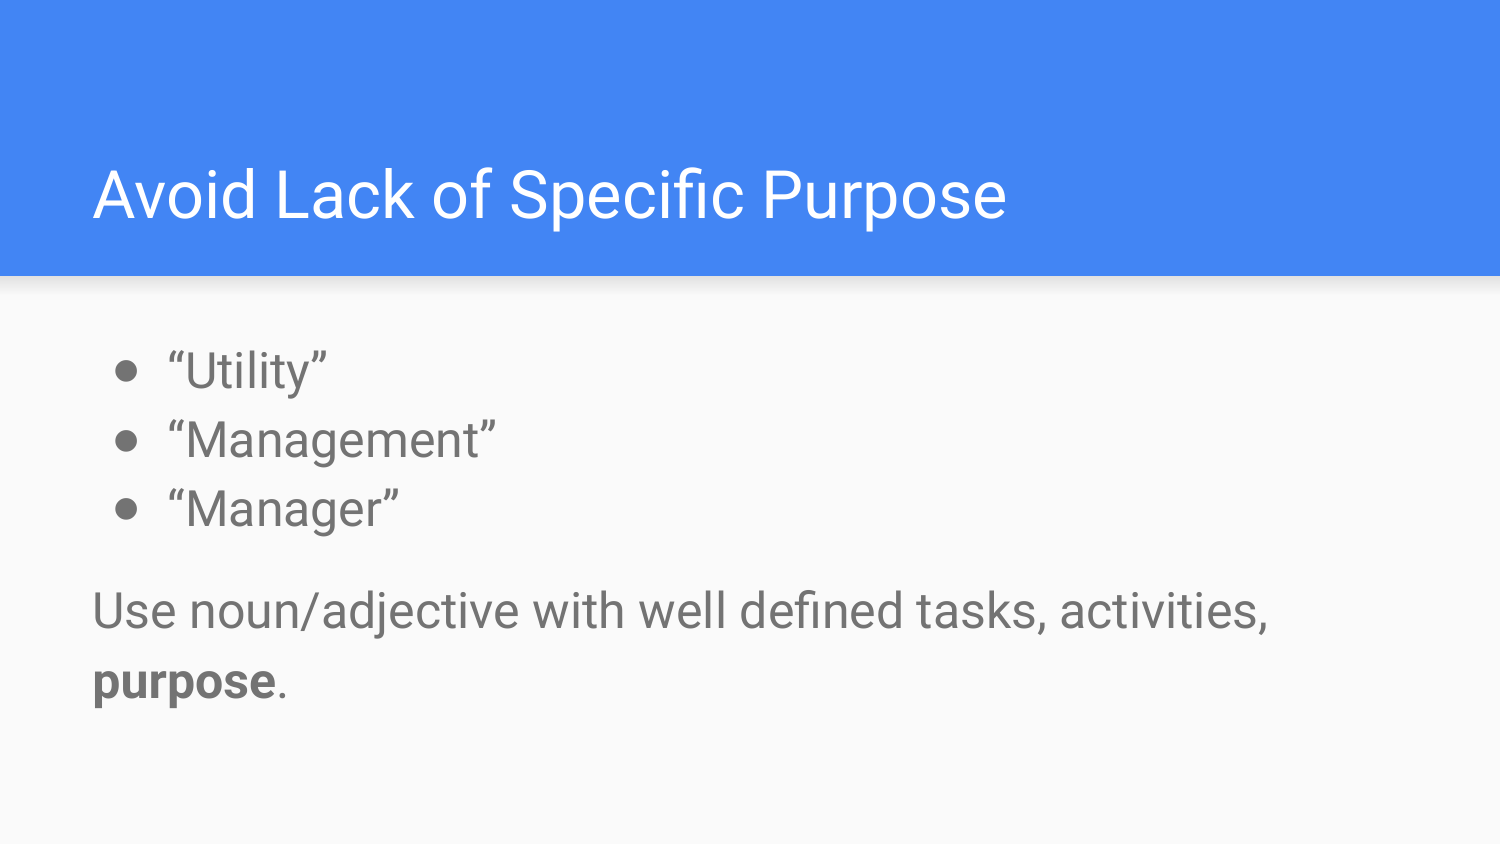

# Avoid Lack of Specific Purpose
“Utility”
“Management”
“Manager”
Use noun/adjective with well defined tasks, activities, purpose.